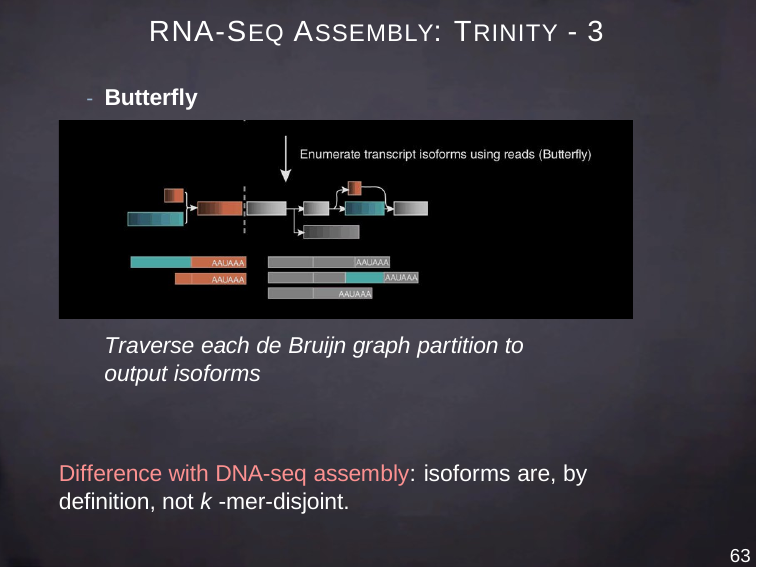

# RNA-SEQ ASSEMBLY: TRINITY - 3
-  Butterfly

Traverse each de Bruijn graph partition to output isoforms
Difference with DNA-seq assembly: isoforms are, by definition, not k -mer-disjoint.
63